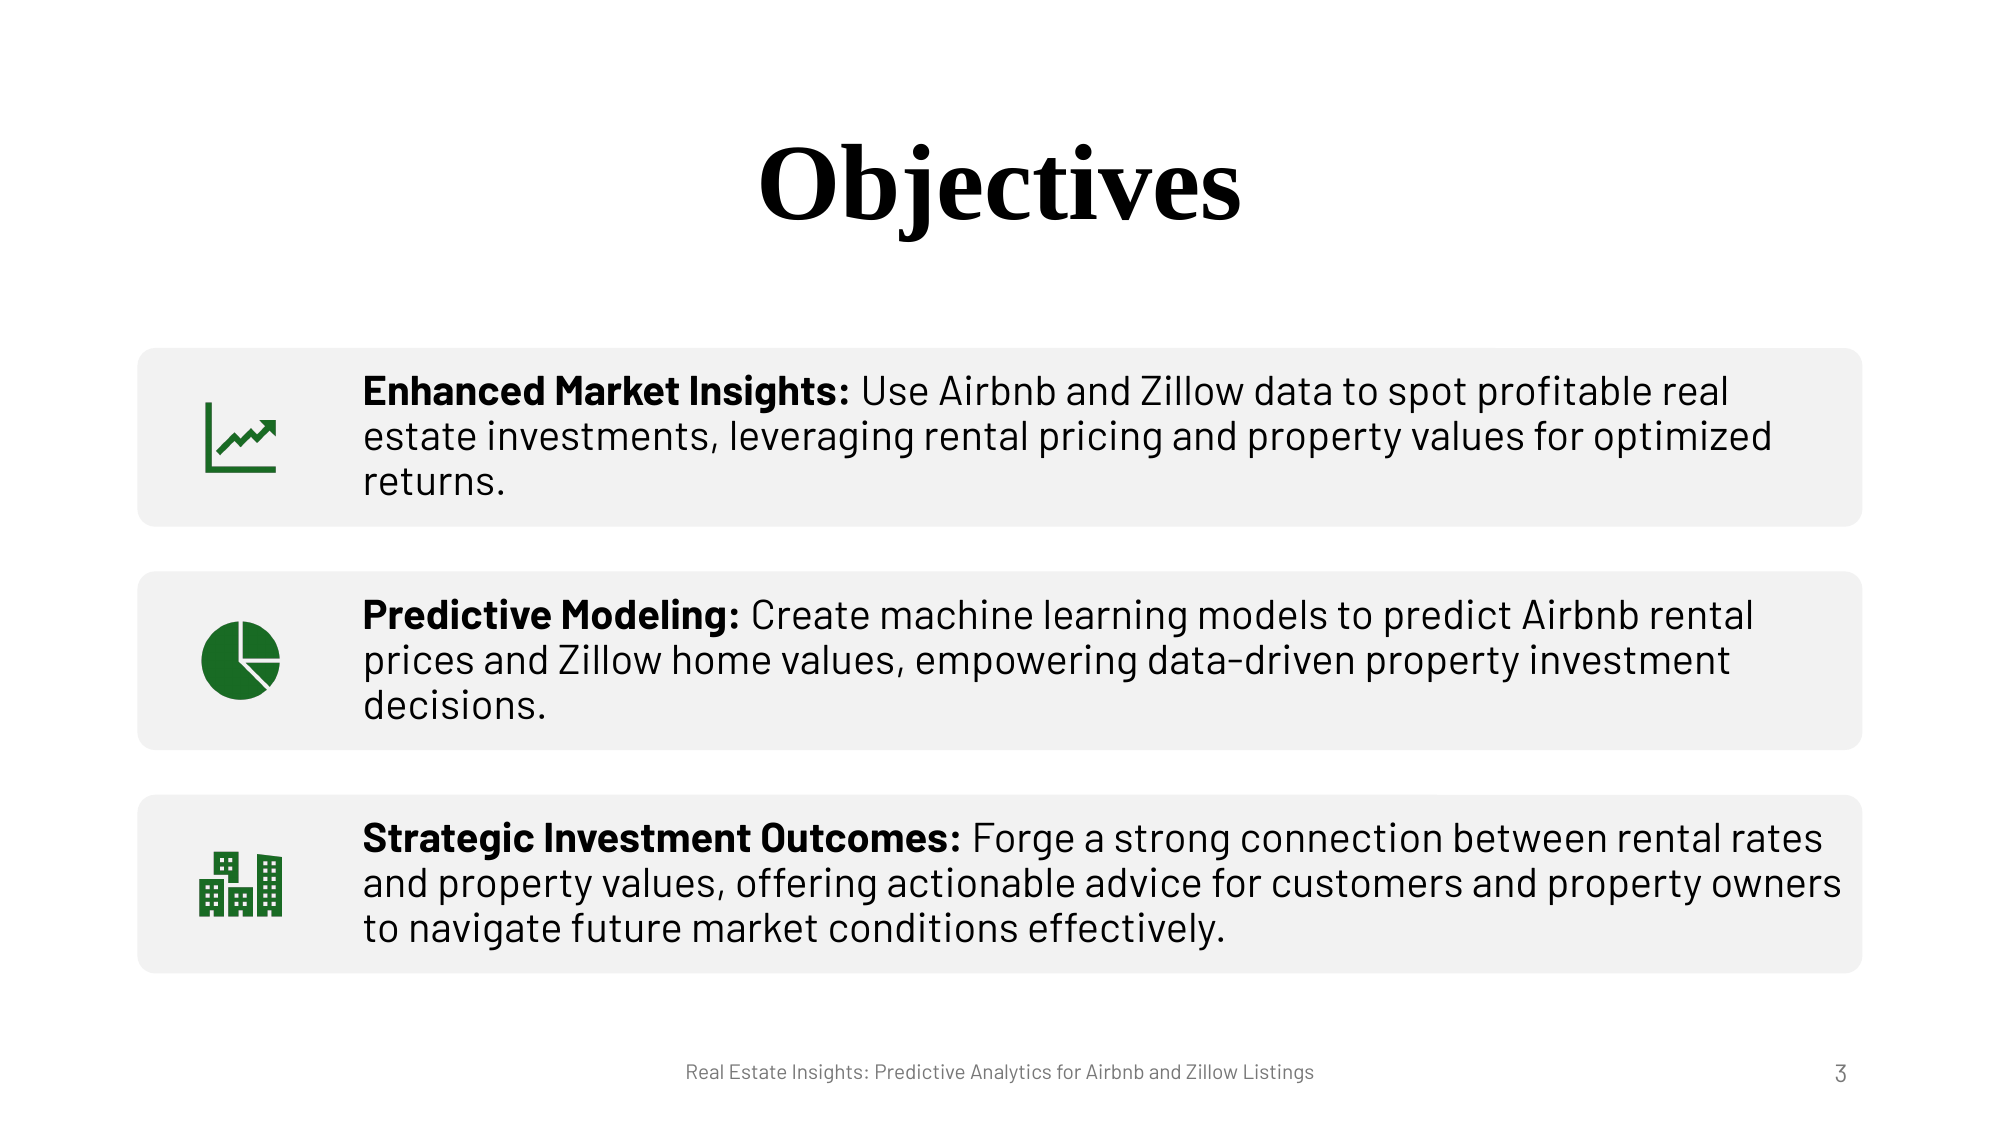

# Objectives
Enhanced Market Insights: Use Airbnb and Zillow data to spot profitable real estate investments, leveraging rental pricing and property values for optimized returns.
Predictive Modeling: Create machine learning models to predict Airbnb rental prices and Zillow home values, empowering data-driven property investment decisions.
Strategic Investment Outcomes: Forge a strong connection between rental rates and property values, offering actionable advice for customers and property owners to navigate future market conditions effectively.
Real Estate Insights: Predictive Analytics for Airbnb and Zillow Listings​
3